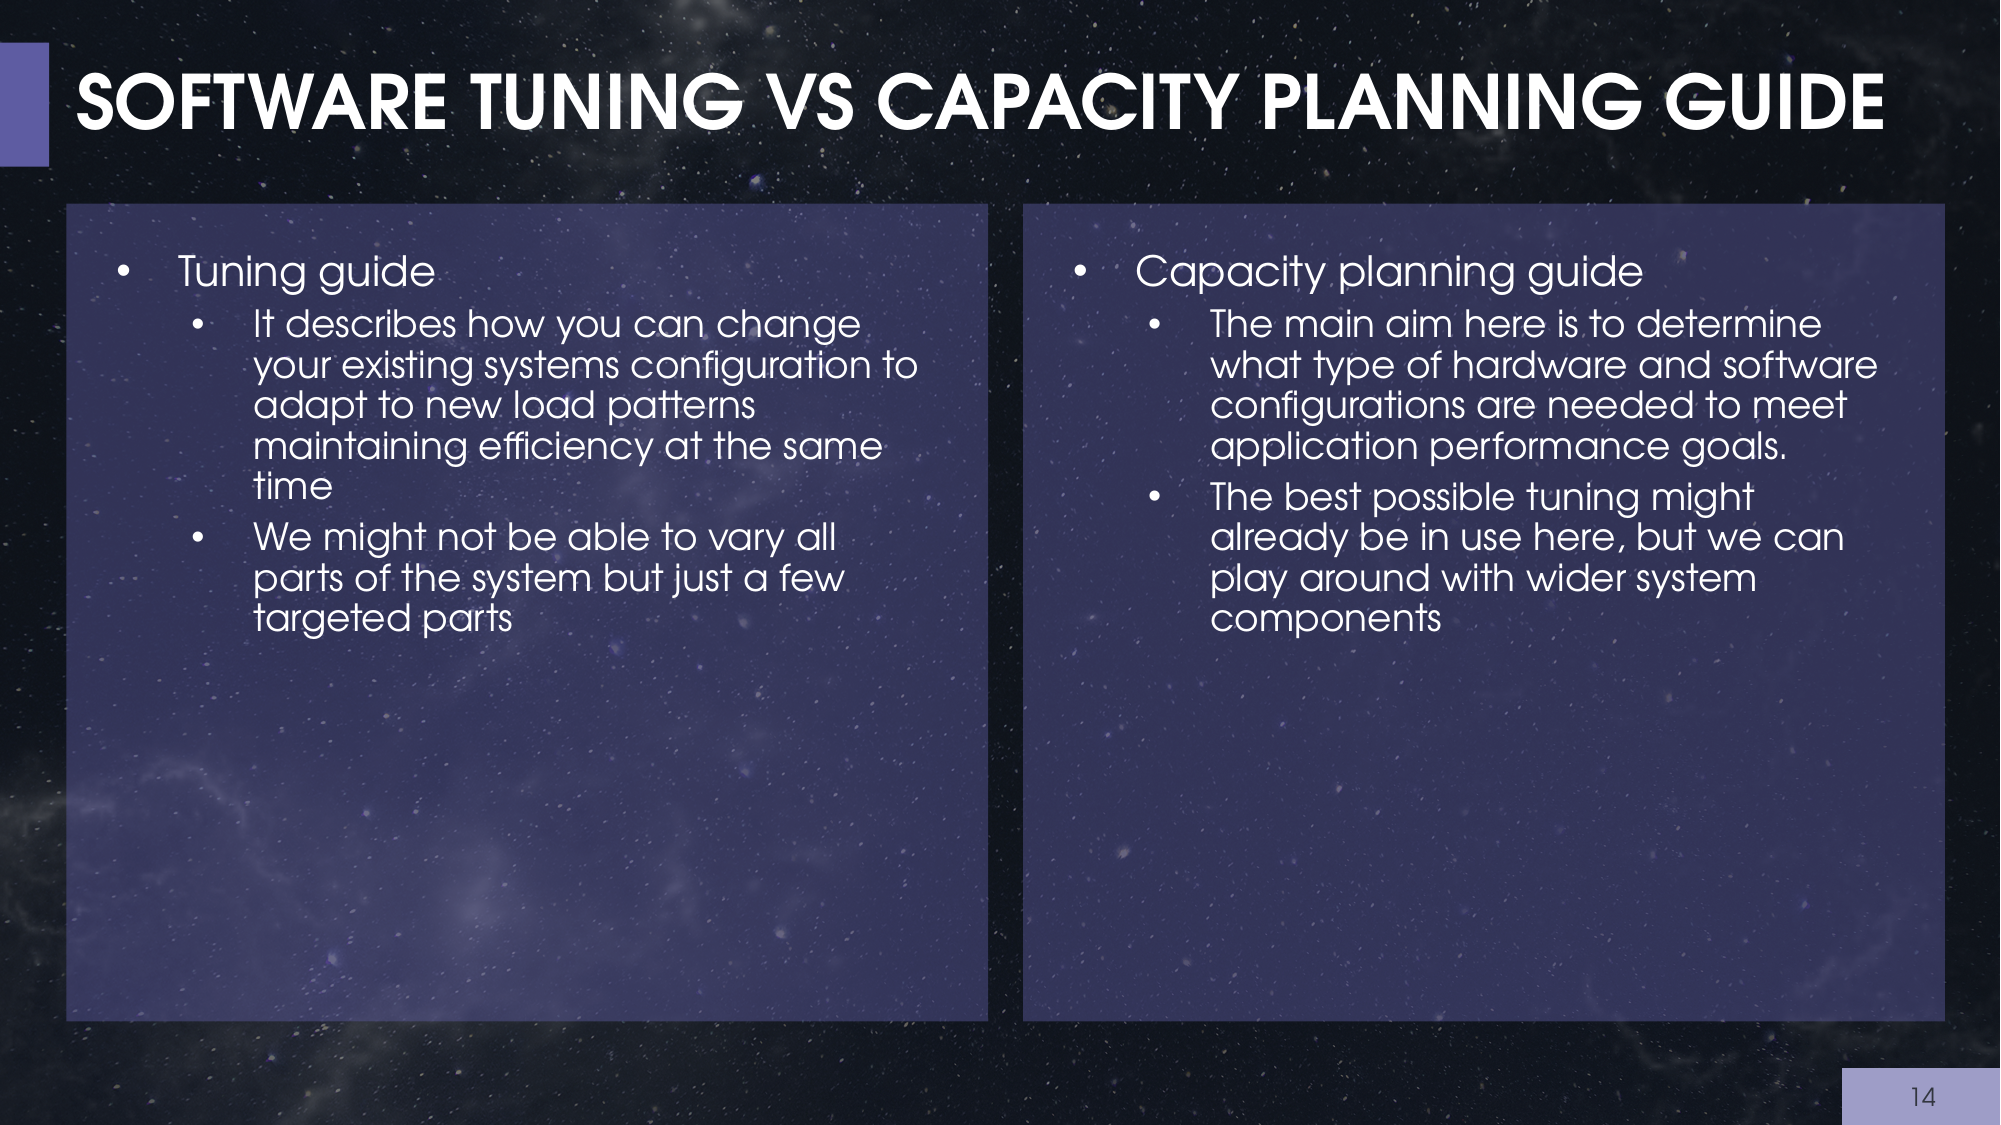

# SOFTWARE TUNING VS CAPACITY PLANNING GUIDE

Tuning guide
It describes how you can change your existing systems configuration to adapt to new load patterns maintaining efficiency at the same time
We might not be able to vary all parts of the system but just a few targeted parts

Capacity planning guide
The main aim here is to determine what type of hardware and software configurations are needed to meet application performance goals.
The best possible tuning might already be in use here, but we can play around with wider system components
14